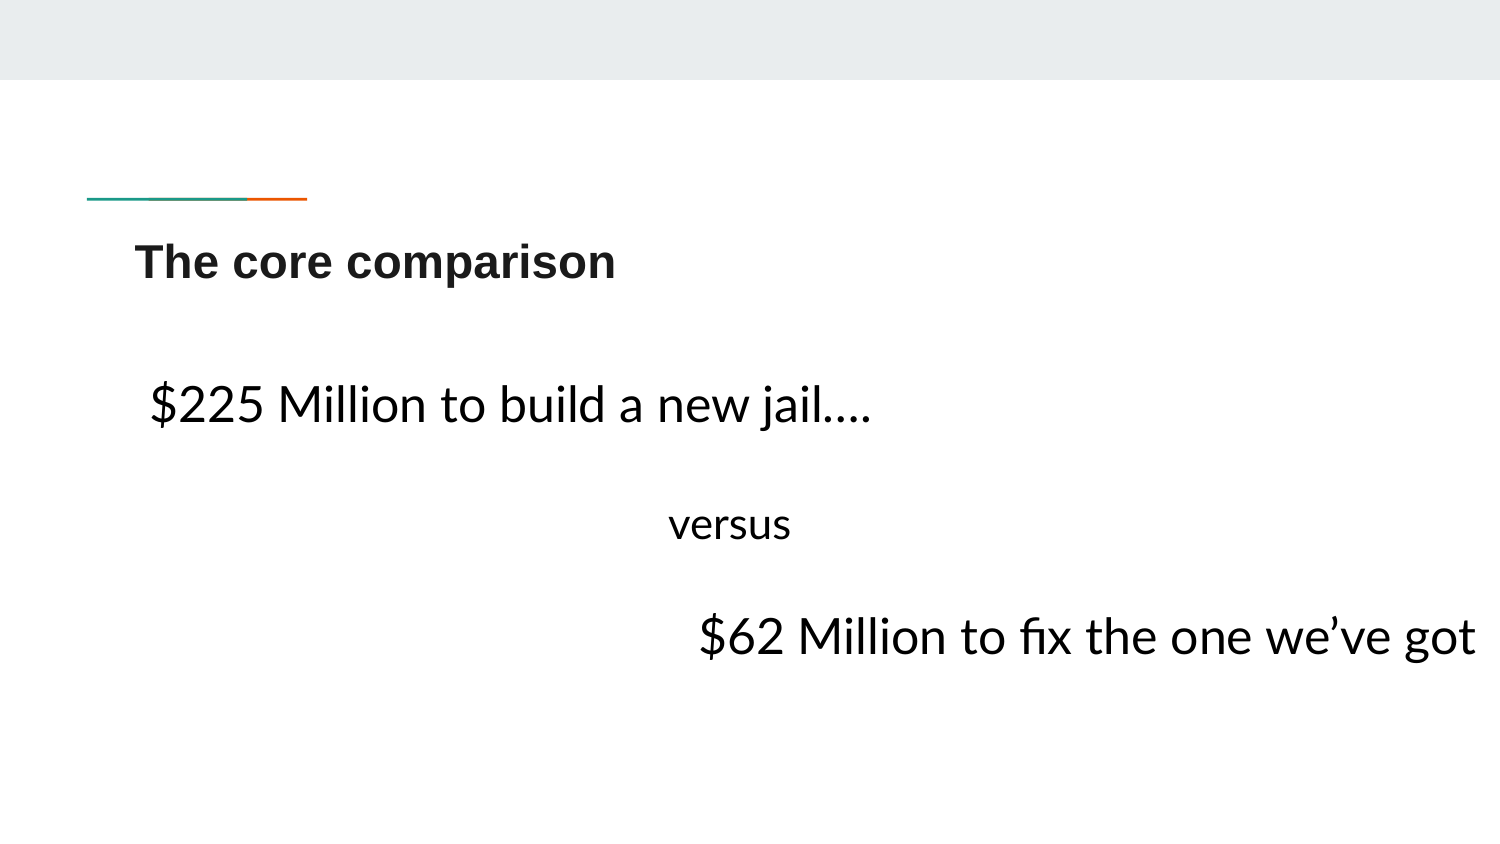

# The core comparison
$225 Million to build a new jail….
versus
$62 Million to fix the one we’ve got